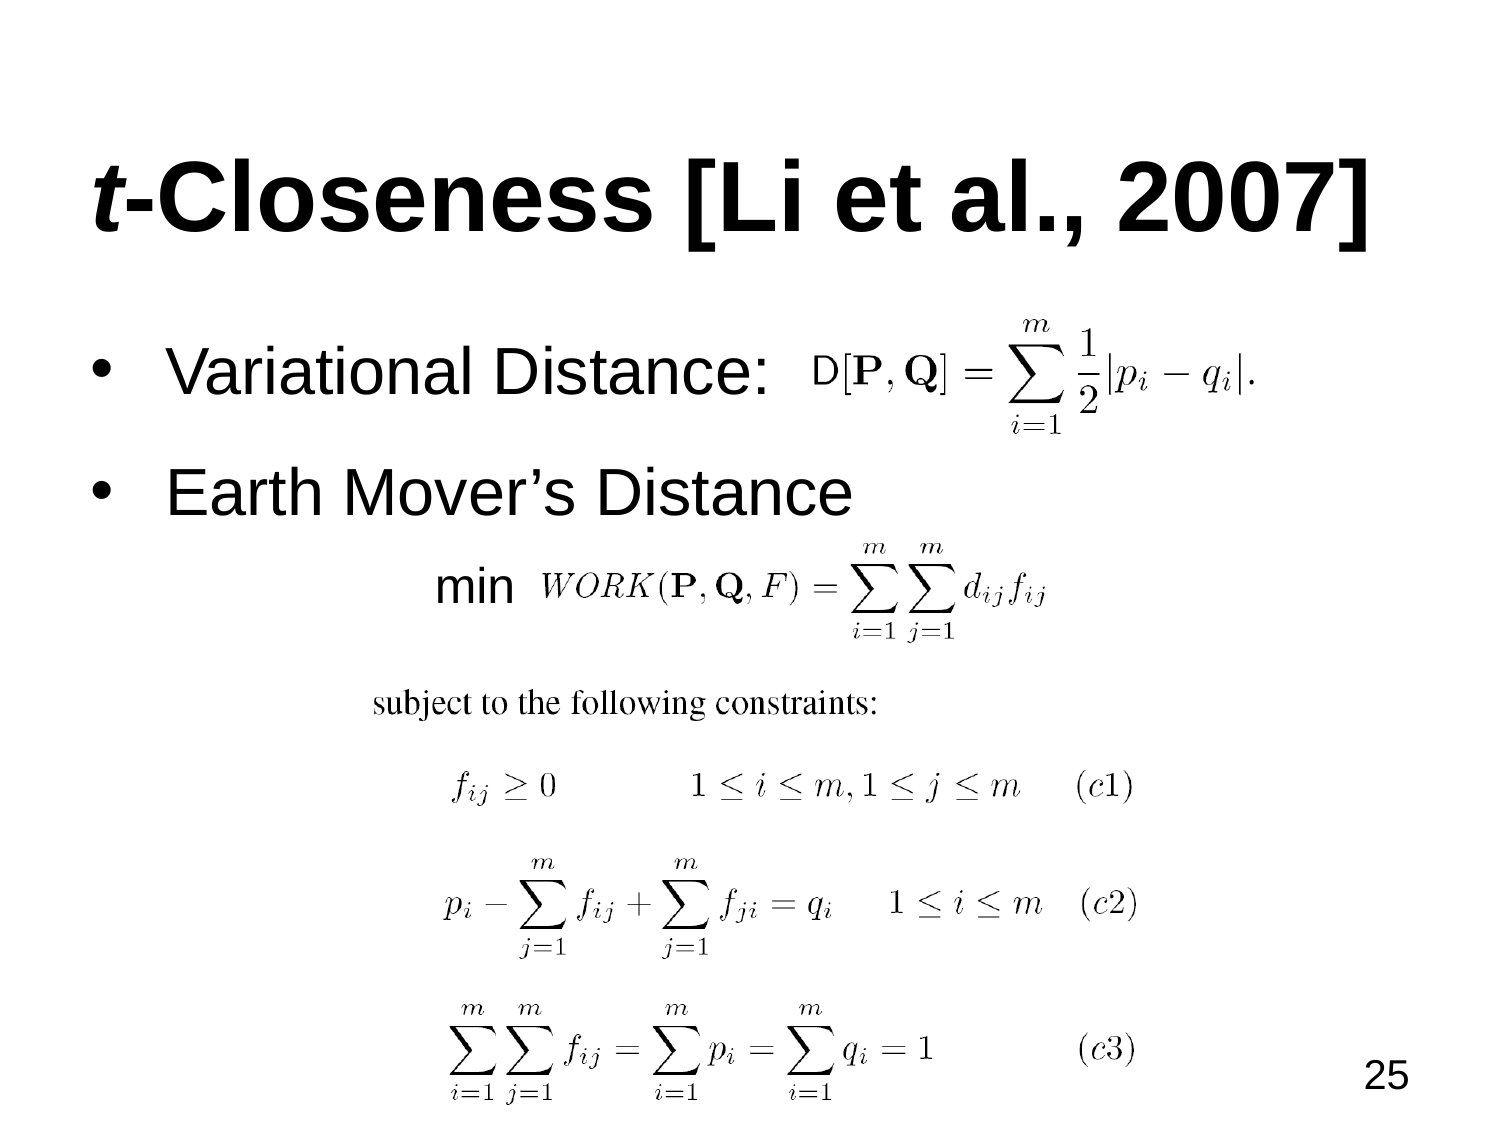

# t-Closeness [Li et al., 2007]

Variational Distance:
Earth Mover’s Distance

min
25